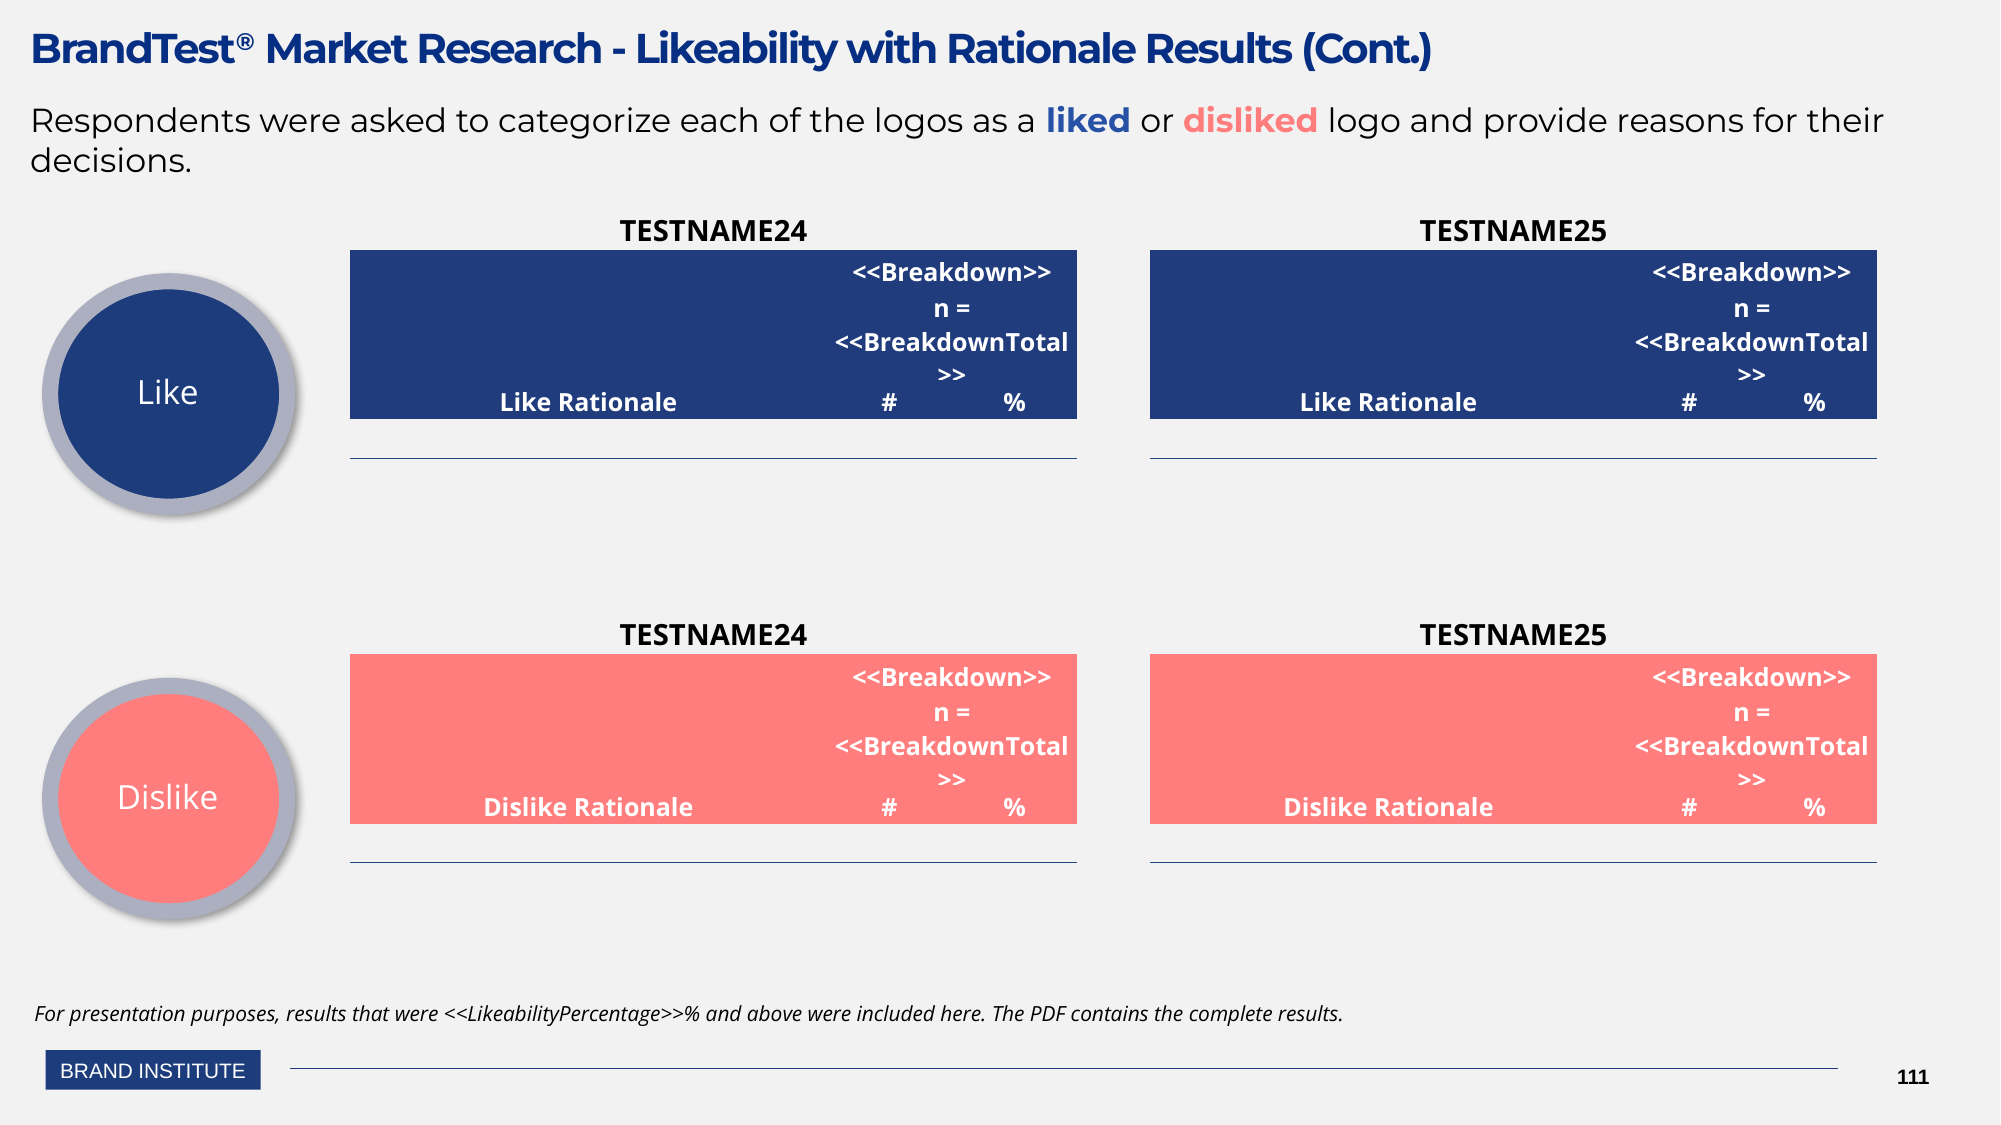

# BrandTest® Market Research - Likeability with Rationale Results (Cont.)
Respondents were asked to categorize each of the logos as a liked or disliked logo and provide reasons for their decisions.
| TESTNAME24 |  |  |
| --- | --- | --- |
|  | <<Breakdown>> |  |
|  | n = <<BreakdownTotal>> |  |
| Like Rationale | # | % |
|  |  |  |
| TESTNAME25 |  |  |
| --- | --- | --- |
|  | <<Breakdown>> |  |
|  | n = <<BreakdownTotal>> |  |
| Like Rationale | # | % |
|  |  |  |

Like
| TESTNAME24 |  |  |
| --- | --- | --- |
|  | <<Breakdown>> |  |
|  | n = <<BreakdownTotal>> |  |
| Dislike Rationale | # | % |
|  |  |  |
| TESTNAME25 |  |  |
| --- | --- | --- |
|  | <<Breakdown>> |  |
|  | n = <<BreakdownTotal>> |  |
| Dislike Rationale | # | % |
|  |  |  |

Dislike
For presentation purposes, results that were <<LikeabilityPercentage>>% and above were included here. The PDF contains the complete results.